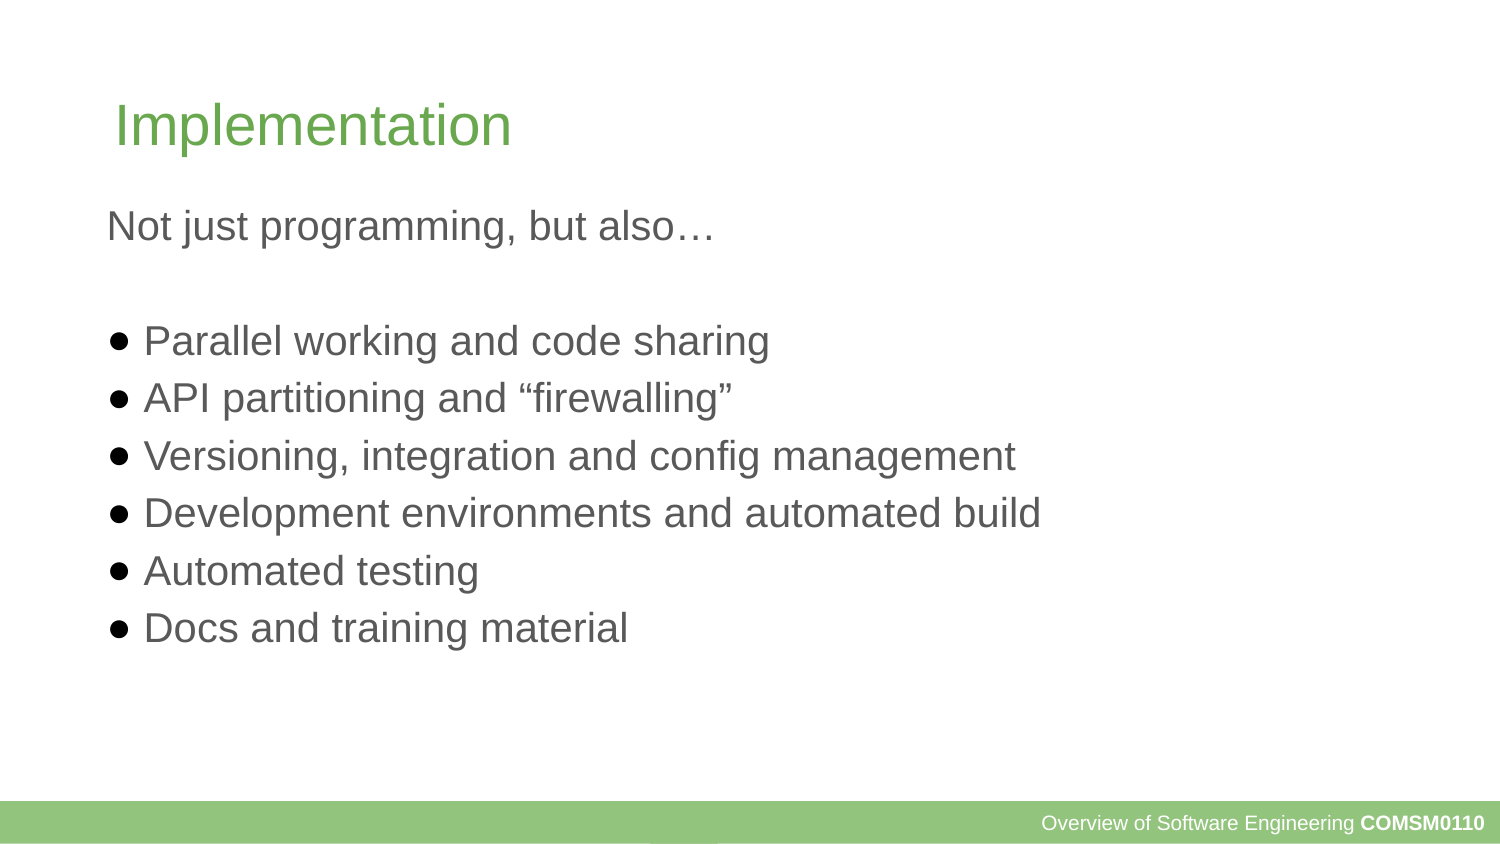

# Implementation
Not just programming, but also…

 Parallel working and code sharing
 API partitioning and “firewalling”
 Versioning, integration and config management
 Development environments and automated build
 Automated testing
 Docs and training material